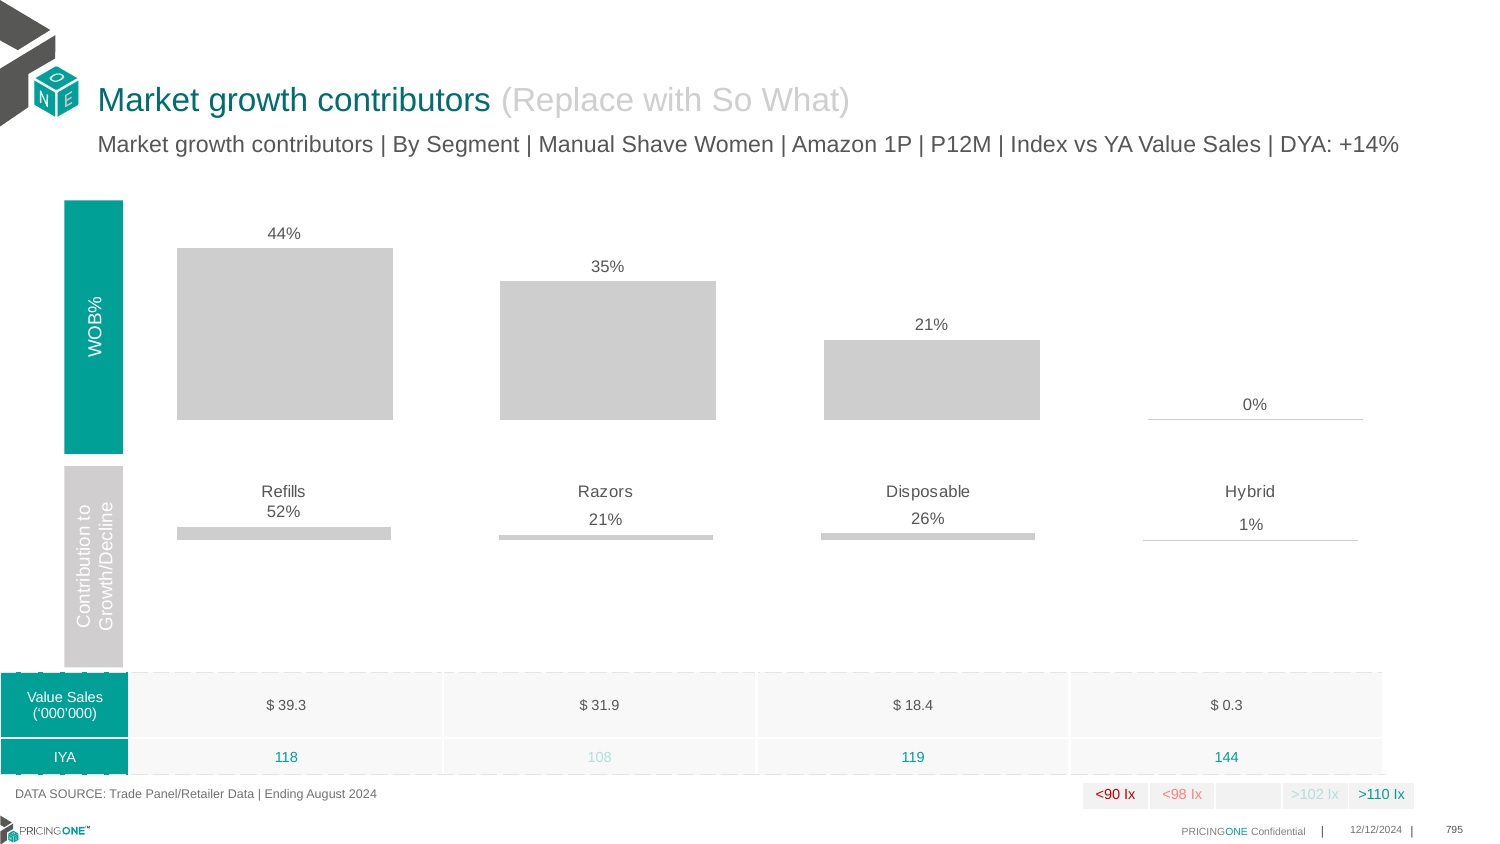

# Market growth contributors (Replace with So What)
Market growth contributors | By Segment | Manual Shave Women | Amazon 1P | P12M | Index vs YA Value Sales | DYA: +14%

### Chart

| Category | WoB % |
|---|---|
| Refills | 0.4376091285964562 |
| Razors | 0.3543625241378589 |
| Disposable | 0.2051629516139313 |
| Hybrid | 0.0028653956517536165 |
WOB%

### Chart

| Category | Growth Contribution |
|---|---|
| Refills | 0.5246549804578011 |
| Razors | 0.20912108341220612 |
| Disposable | 0.2593407538934474 |
| Hybrid | 0.006883182236545346 |
Contribution to Growth/Decline
| Value Sales (‘000’000) | $ 39.3 | $ 31.9 | $ 18.4 | $ 0.3 |
| --- | --- | --- | --- | --- |
| IYA | 118 | 108 | 119 | 144 |
DATA SOURCE: Trade Panel/Retailer Data | Ending August 2024
| <90 Ix | <98 Ix |  | >102 Ix | >110 Ix |
| --- | --- | --- | --- | --- |

12/12/2024
795